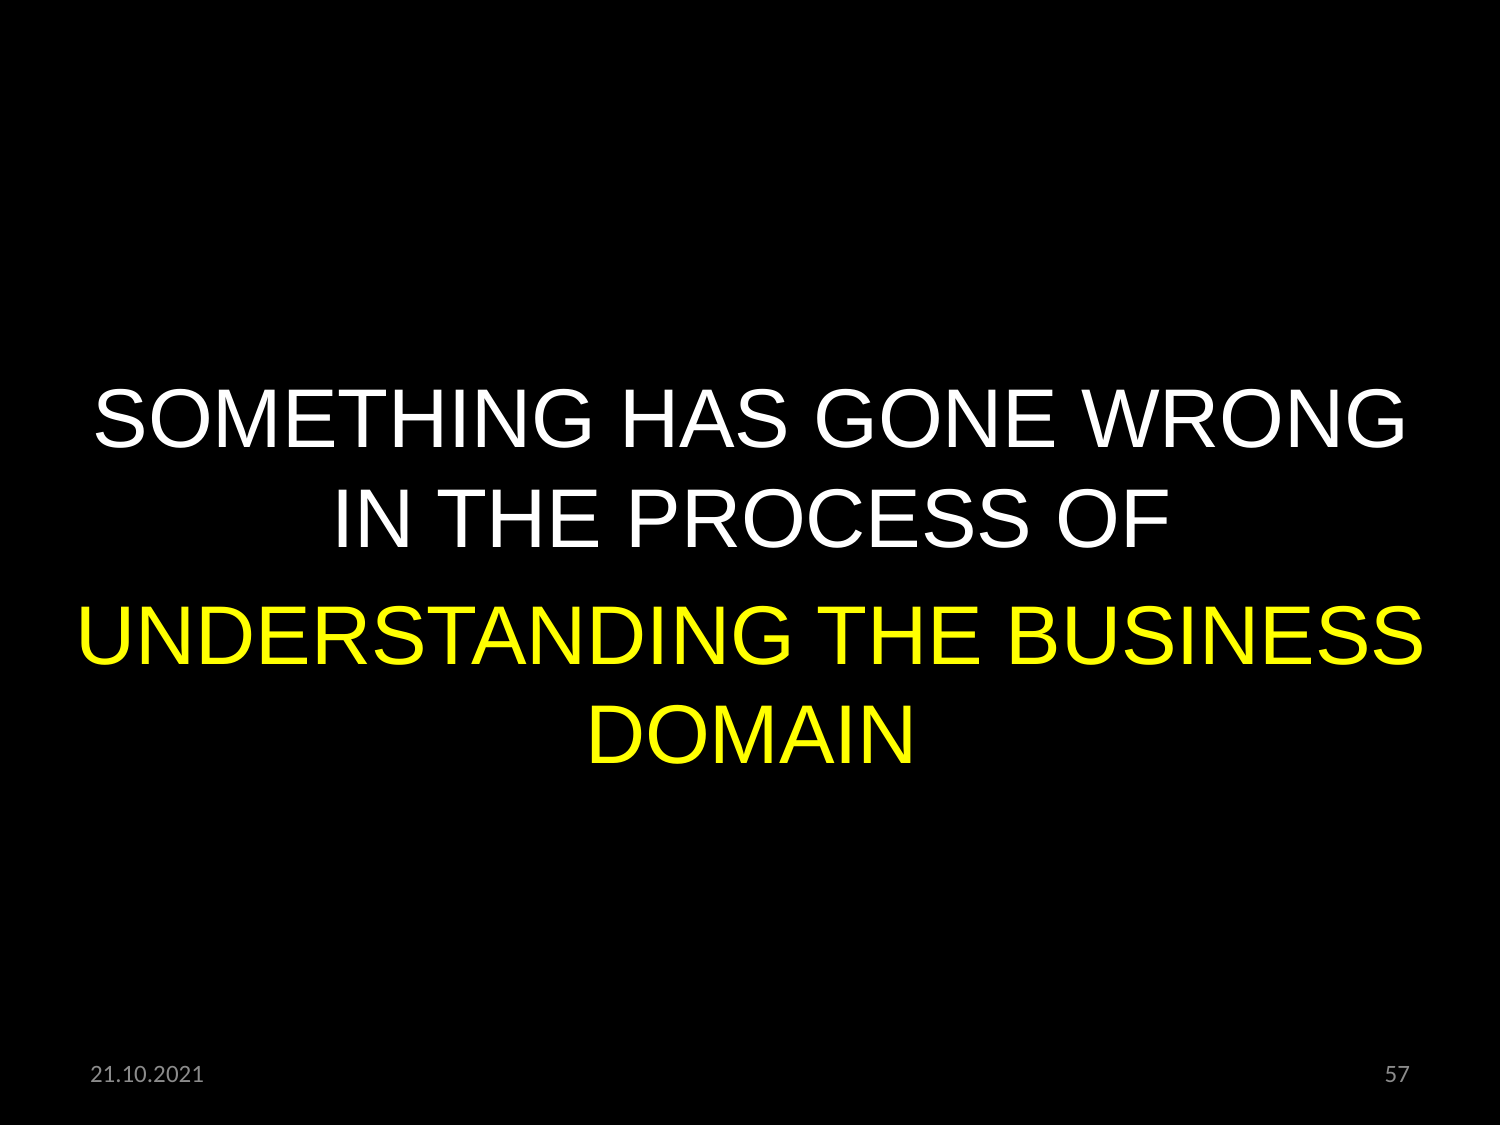

SOMETHING HAS GONE WRONG IN THE PROCESS OF
UNDERSTANDING THE BUSINESS DOMAIN
21.10.2021
57